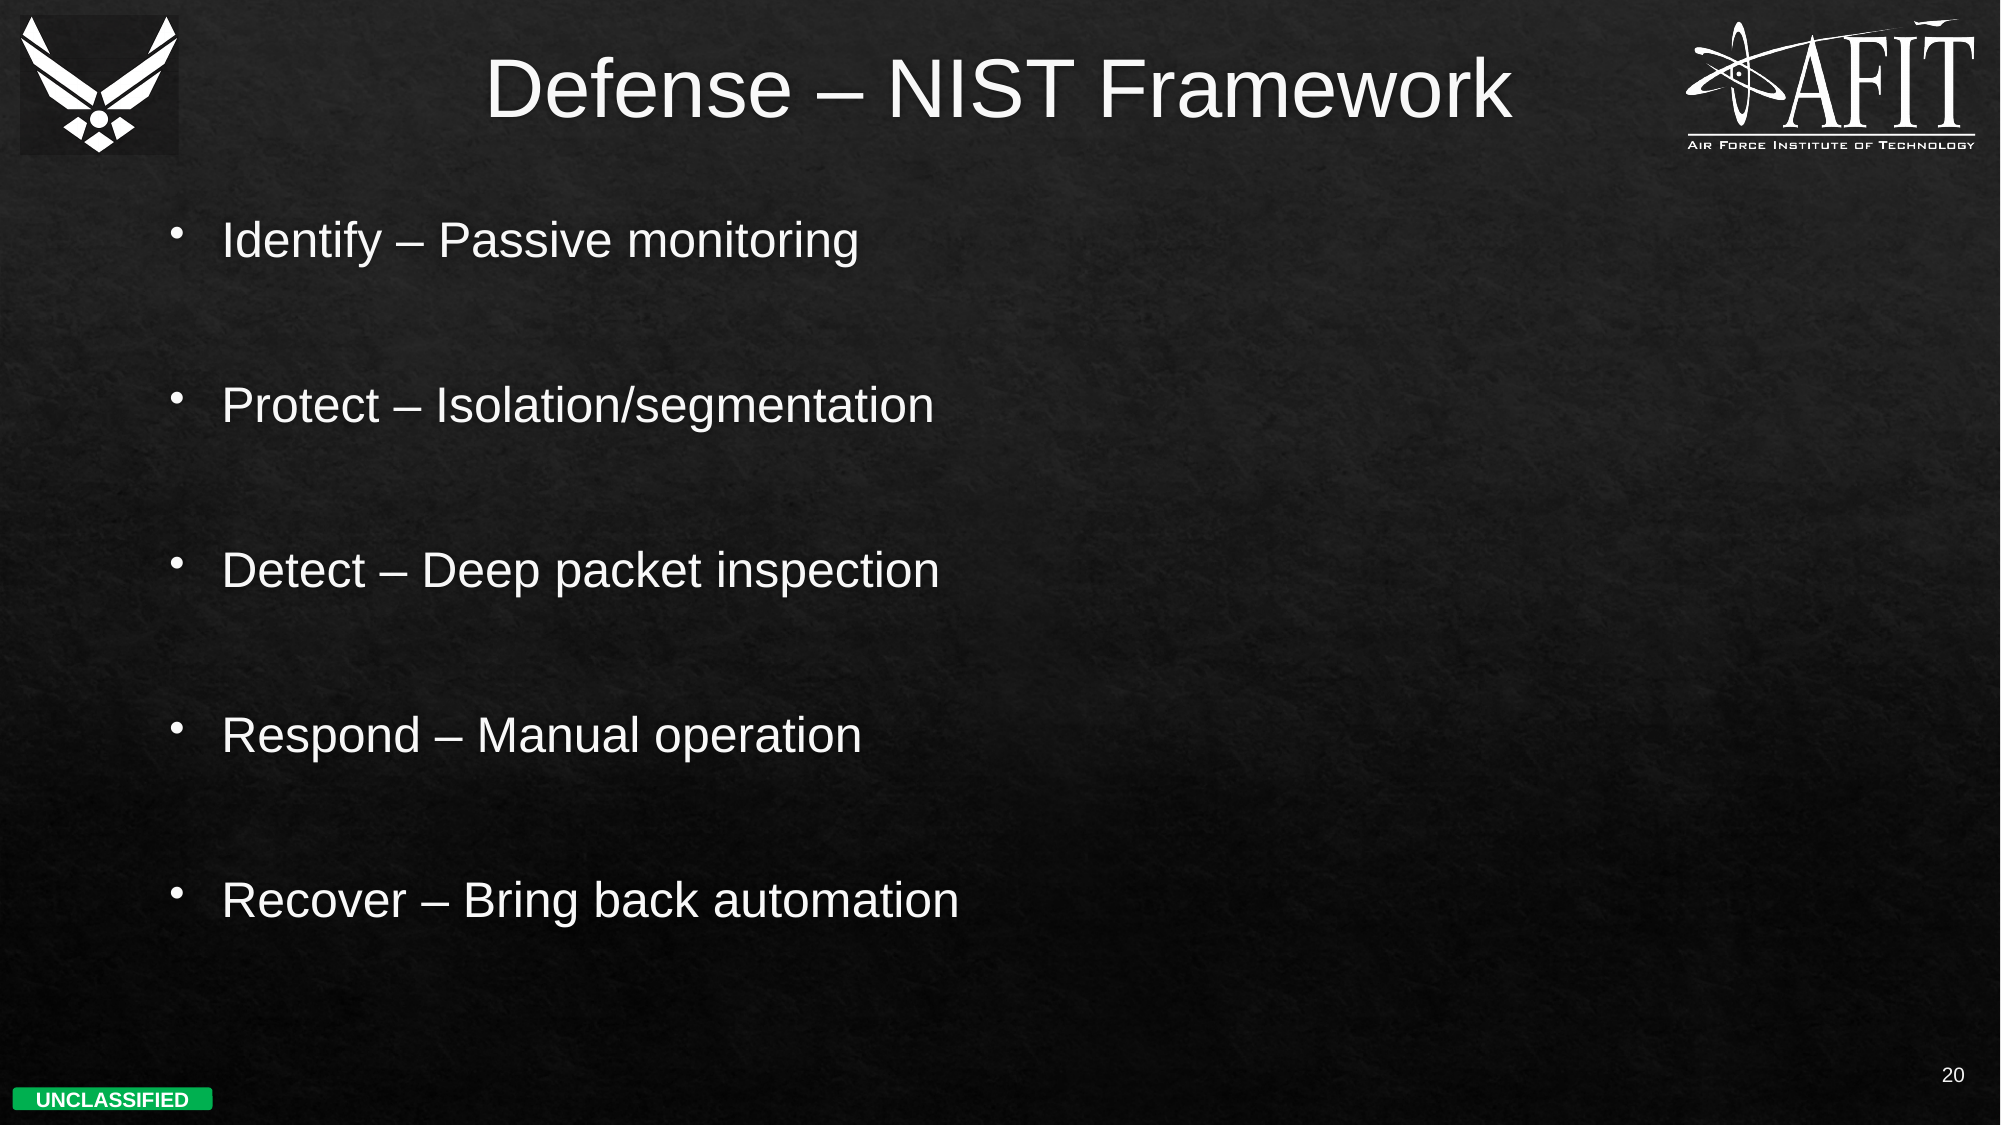

# Defense – NIST Framework
Identify – Passive monitoring

Protect – Isolation/segmentation

Detect – Deep packet inspection

Respond – Manual operation

Recover – Bring back automation
20